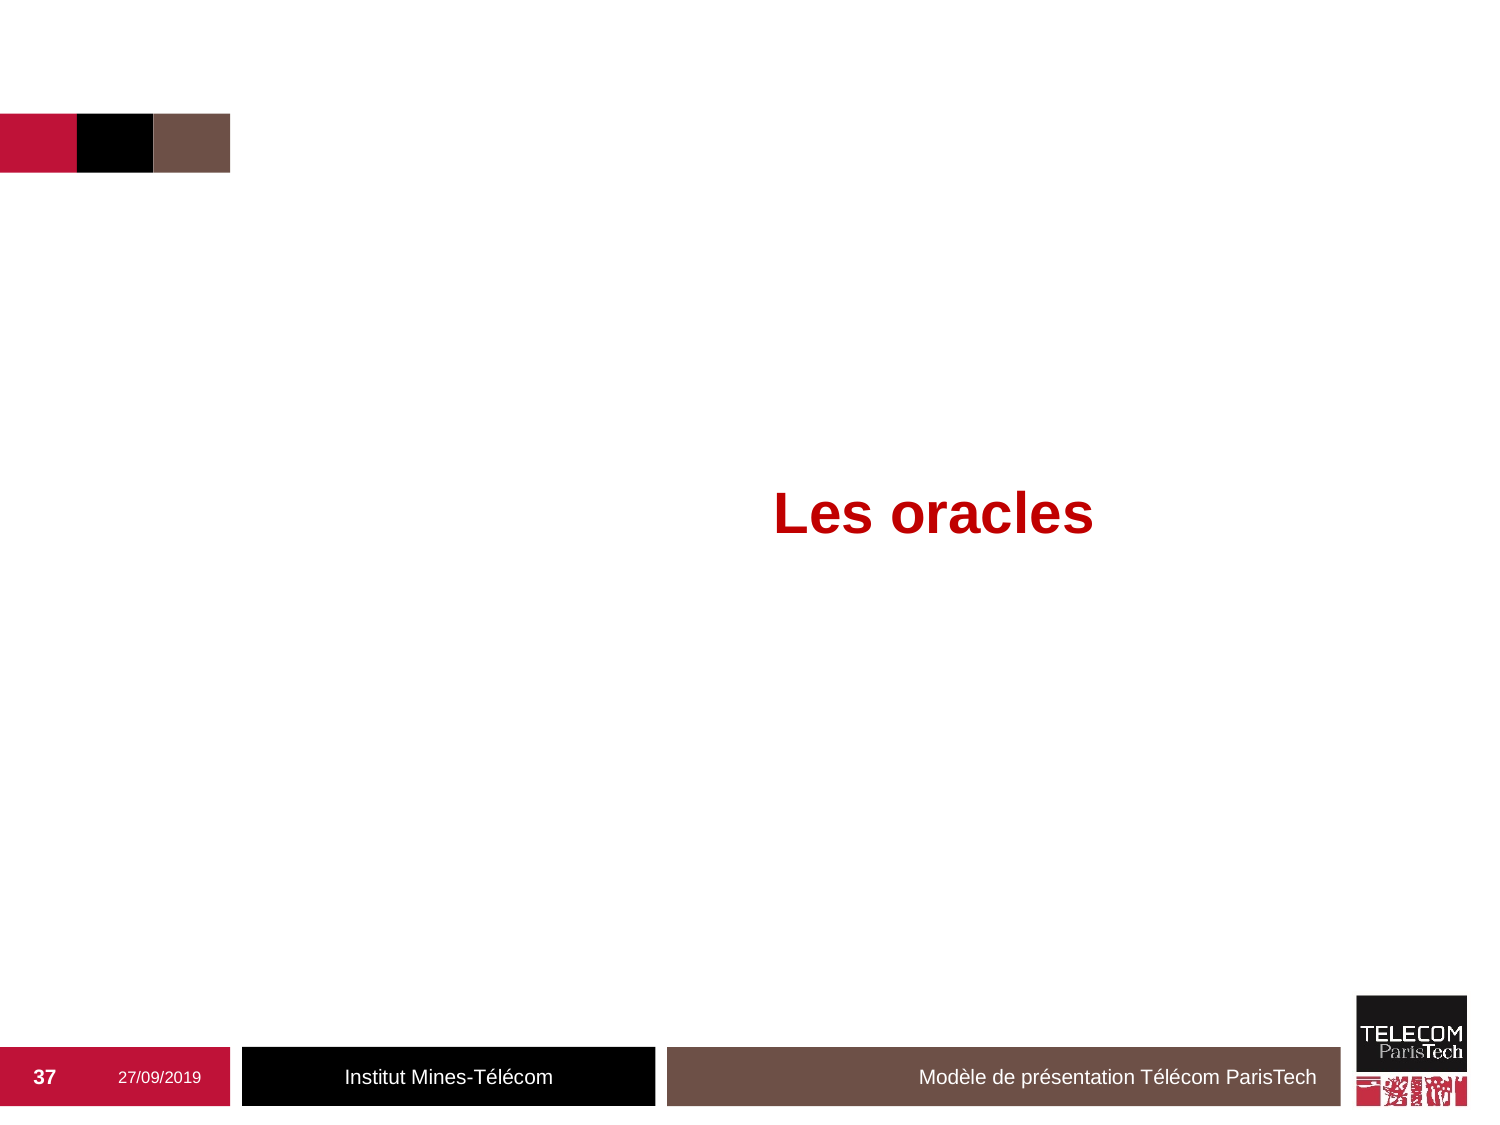

Les oracles
37
27/09/2019
Modèle de présentation Télécom ParisTech